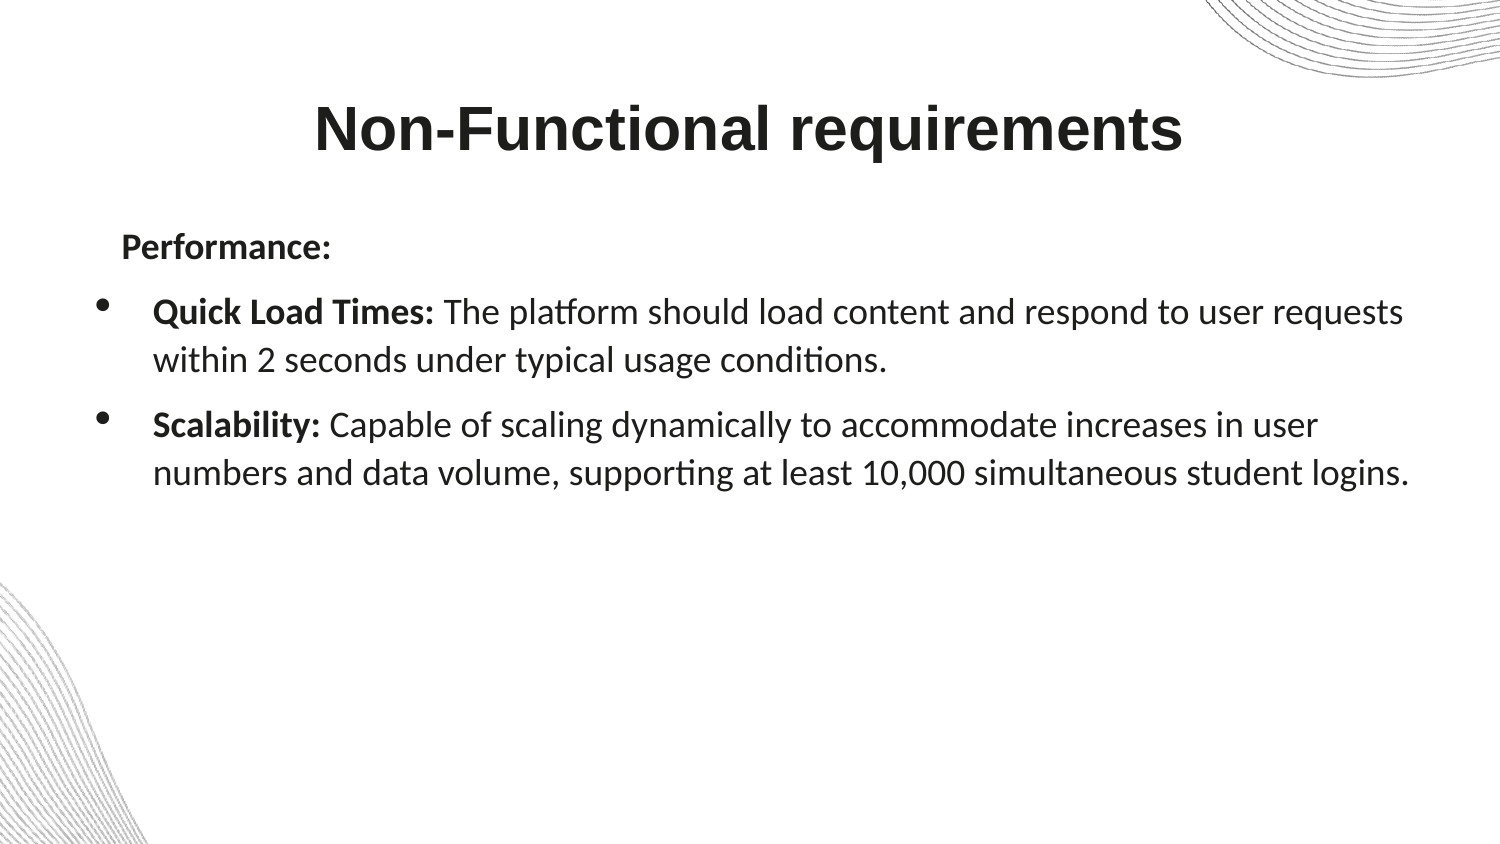

# Non-Functional requirements
Performance:
Quick Load Times: The platform should load content and respond to user requests within 2 seconds under typical usage conditions.
Scalability: Capable of scaling dynamically to accommodate increases in user numbers and data volume, supporting at least 10,000 simultaneous student logins.